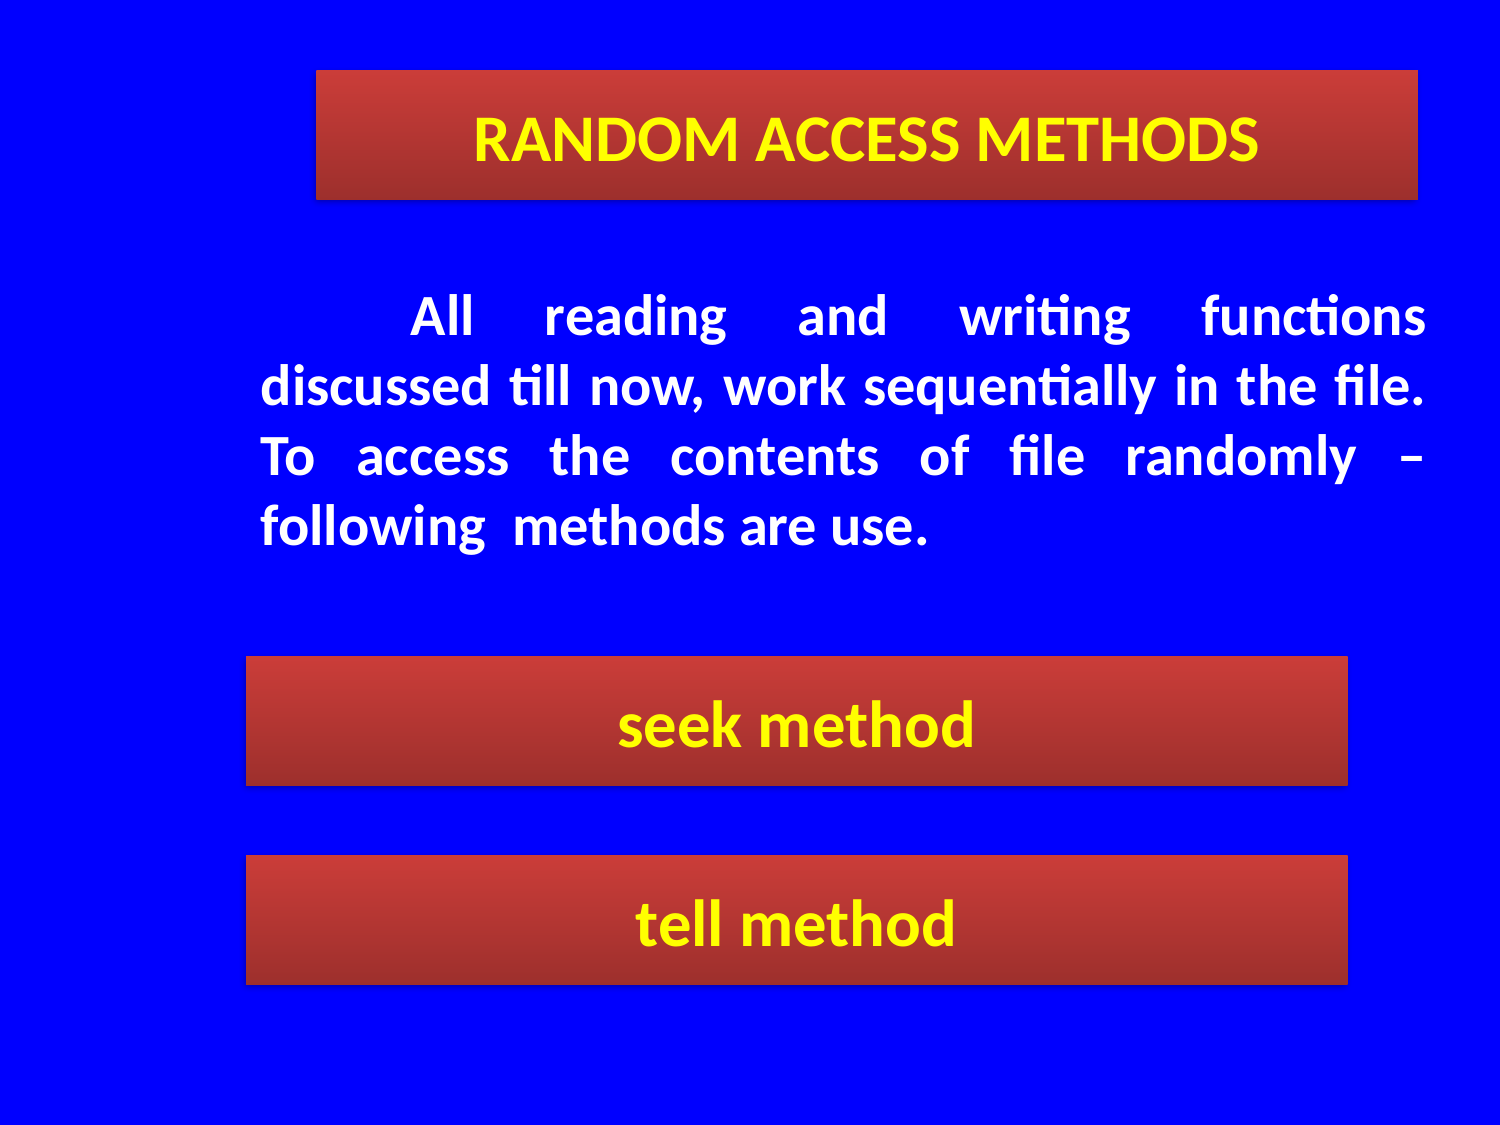

RANDOM ACCESS METHODS
	All reading and writing functions discussed till now, work sequentially in the file. To access the contents of file randomly –following  methods are use.
seek method
tell method